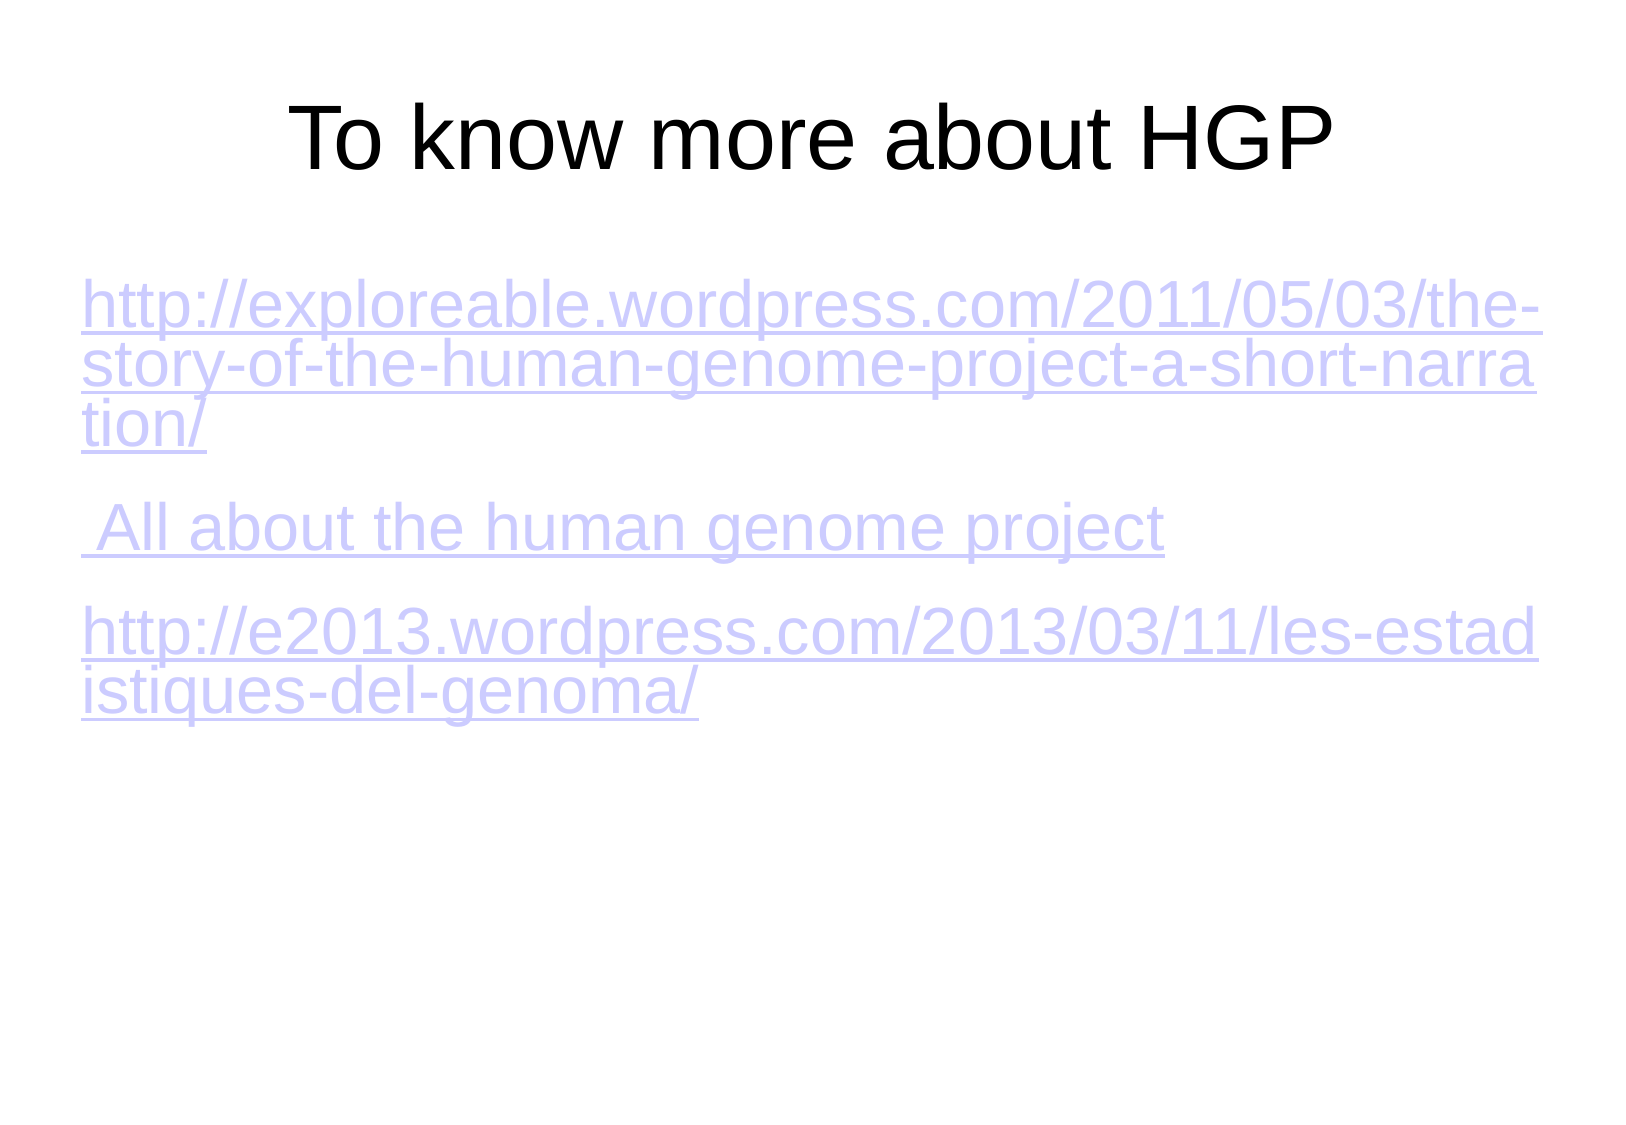

# To know more about HGP
http://exploreable.wordpress.com/2011/05/03/the-story-of-the-human-genome-project-a-short-narration/
 All about the human genome project
http://e2013.wordpress.com/2013/03/11/les-estadistiques-del-genoma/